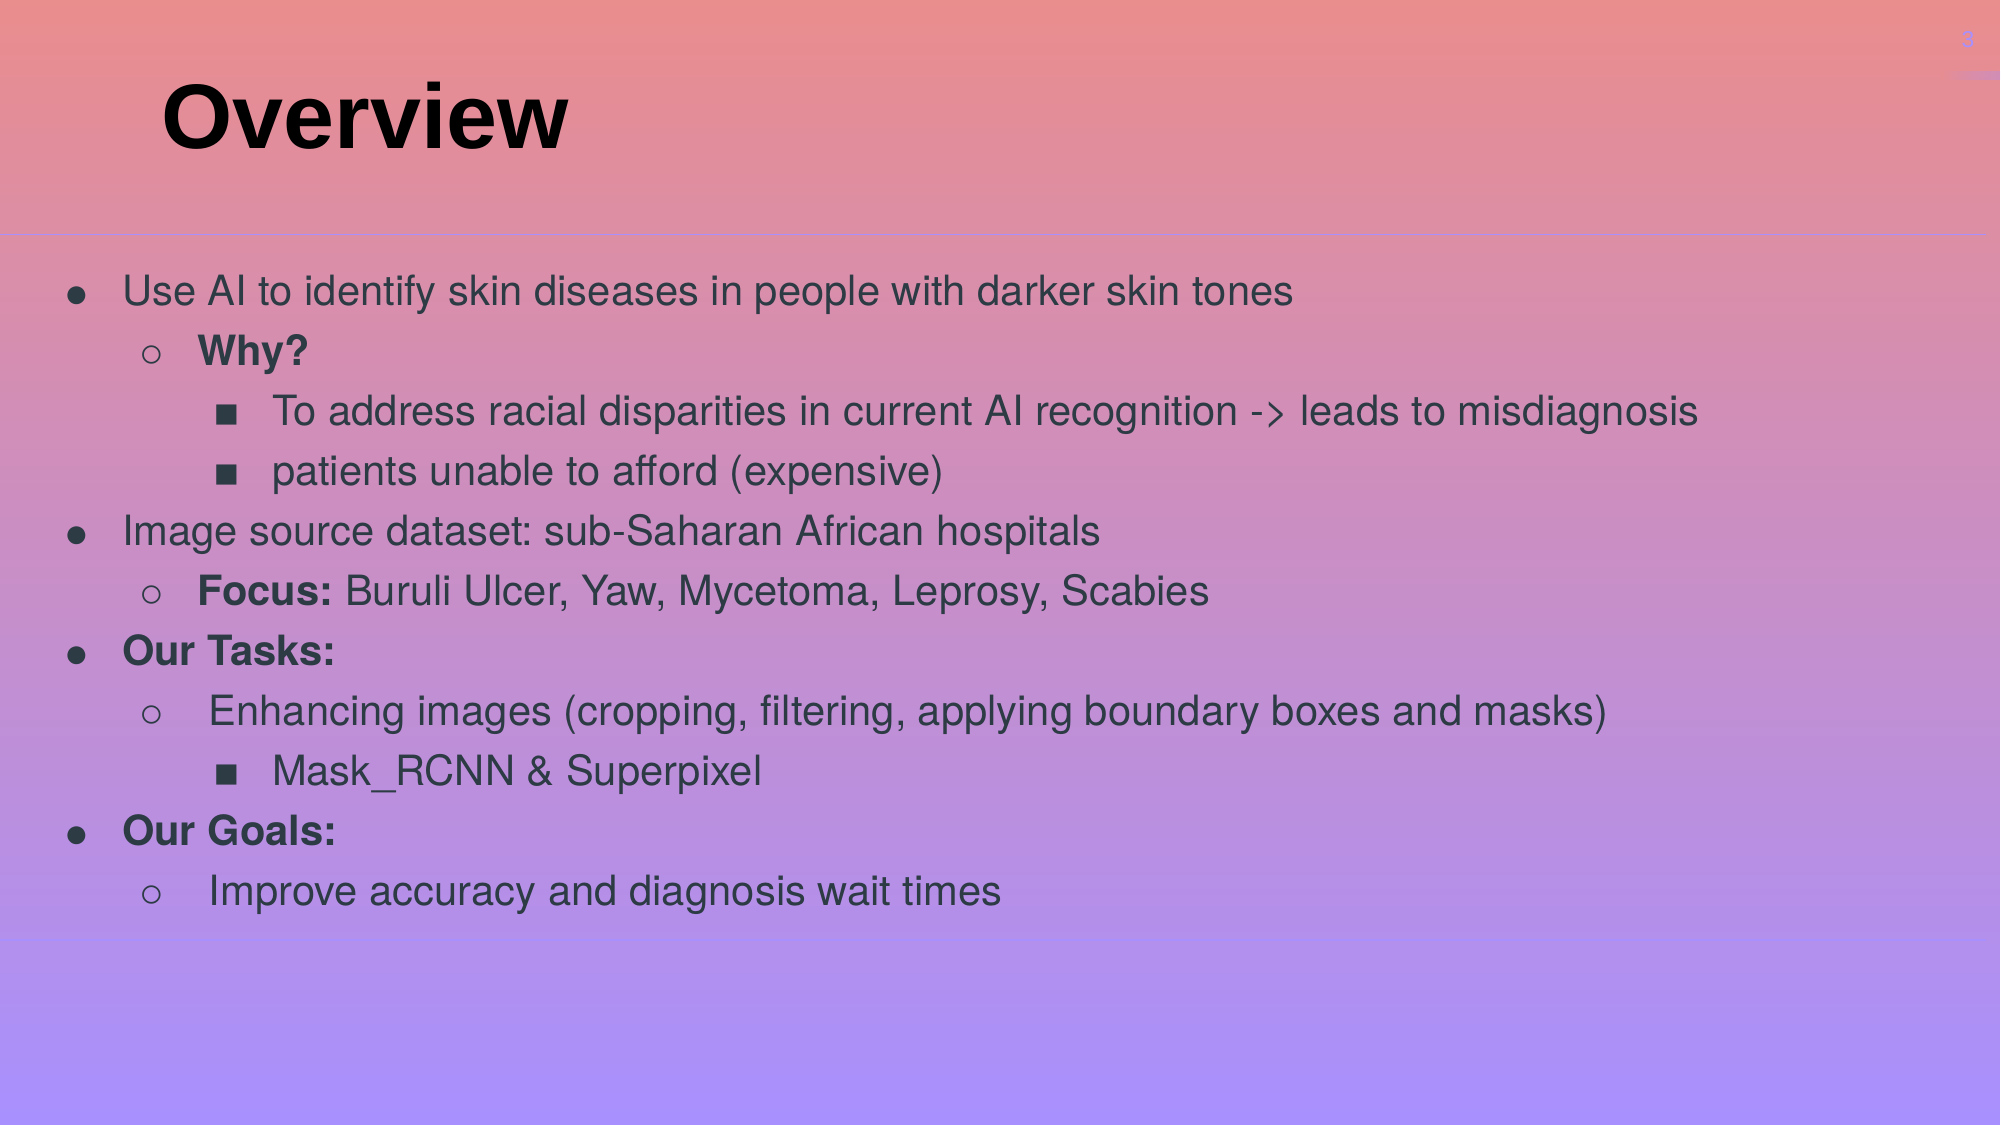

Overview

Use AI to identify skin diseases in people with darker skin tones
Why?
To address racial disparities in current AI recognition -> leads to misdiagnosis
patients unable to afford (expensive)
Image source dataset: sub-Saharan African hospitals
Focus: Buruli Ulcer, Yaw, Mycetoma, Leprosy, Scabies
Our Tasks:
 Enhancing images (cropping, filtering, applying boundary boxes and masks)
Mask_RCNN & Superpixel
Our Goals:
 Improve accuracy and diagnosis wait times